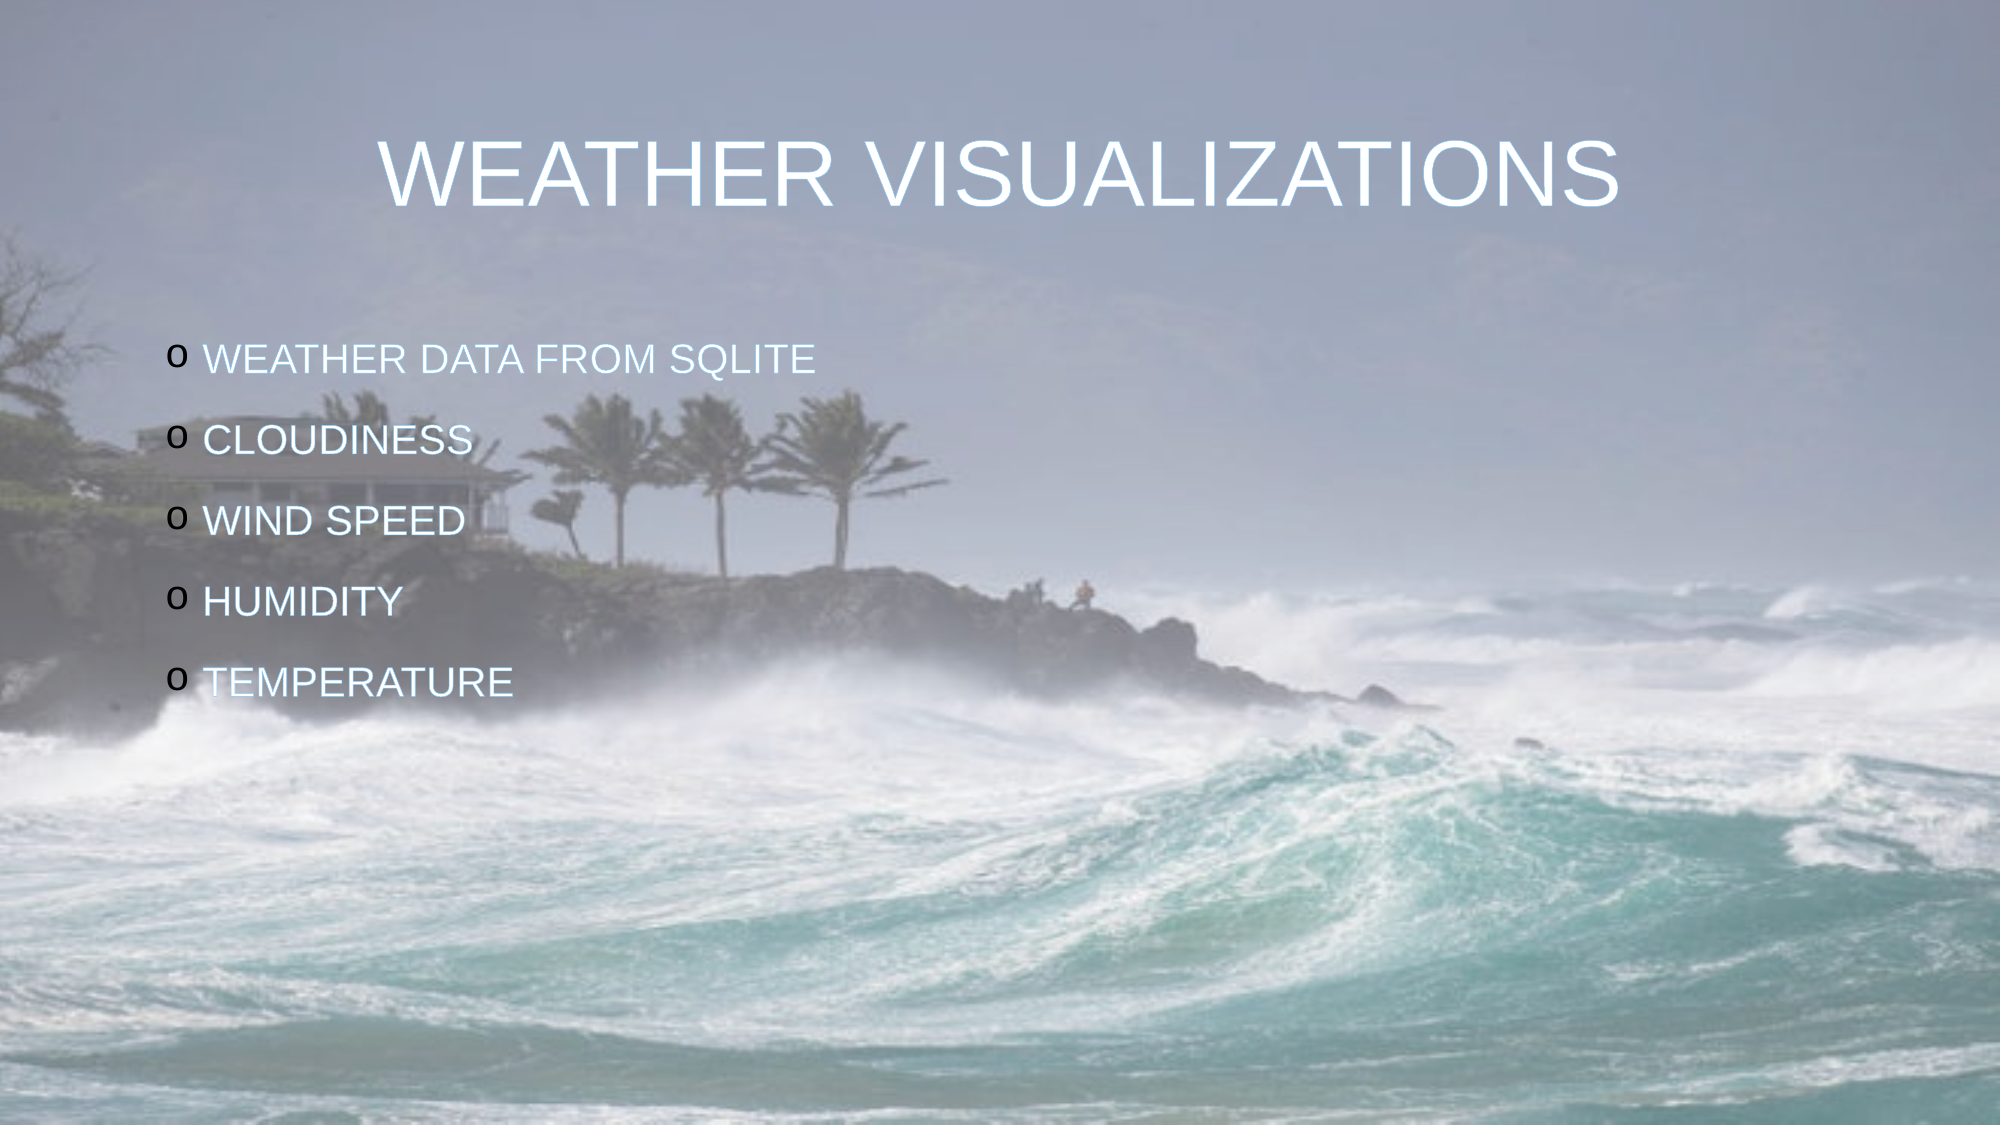

# Weather Visualizations
Weather data from SQLITE
Cloudiness
Wind Speed
Humidity
Temperature